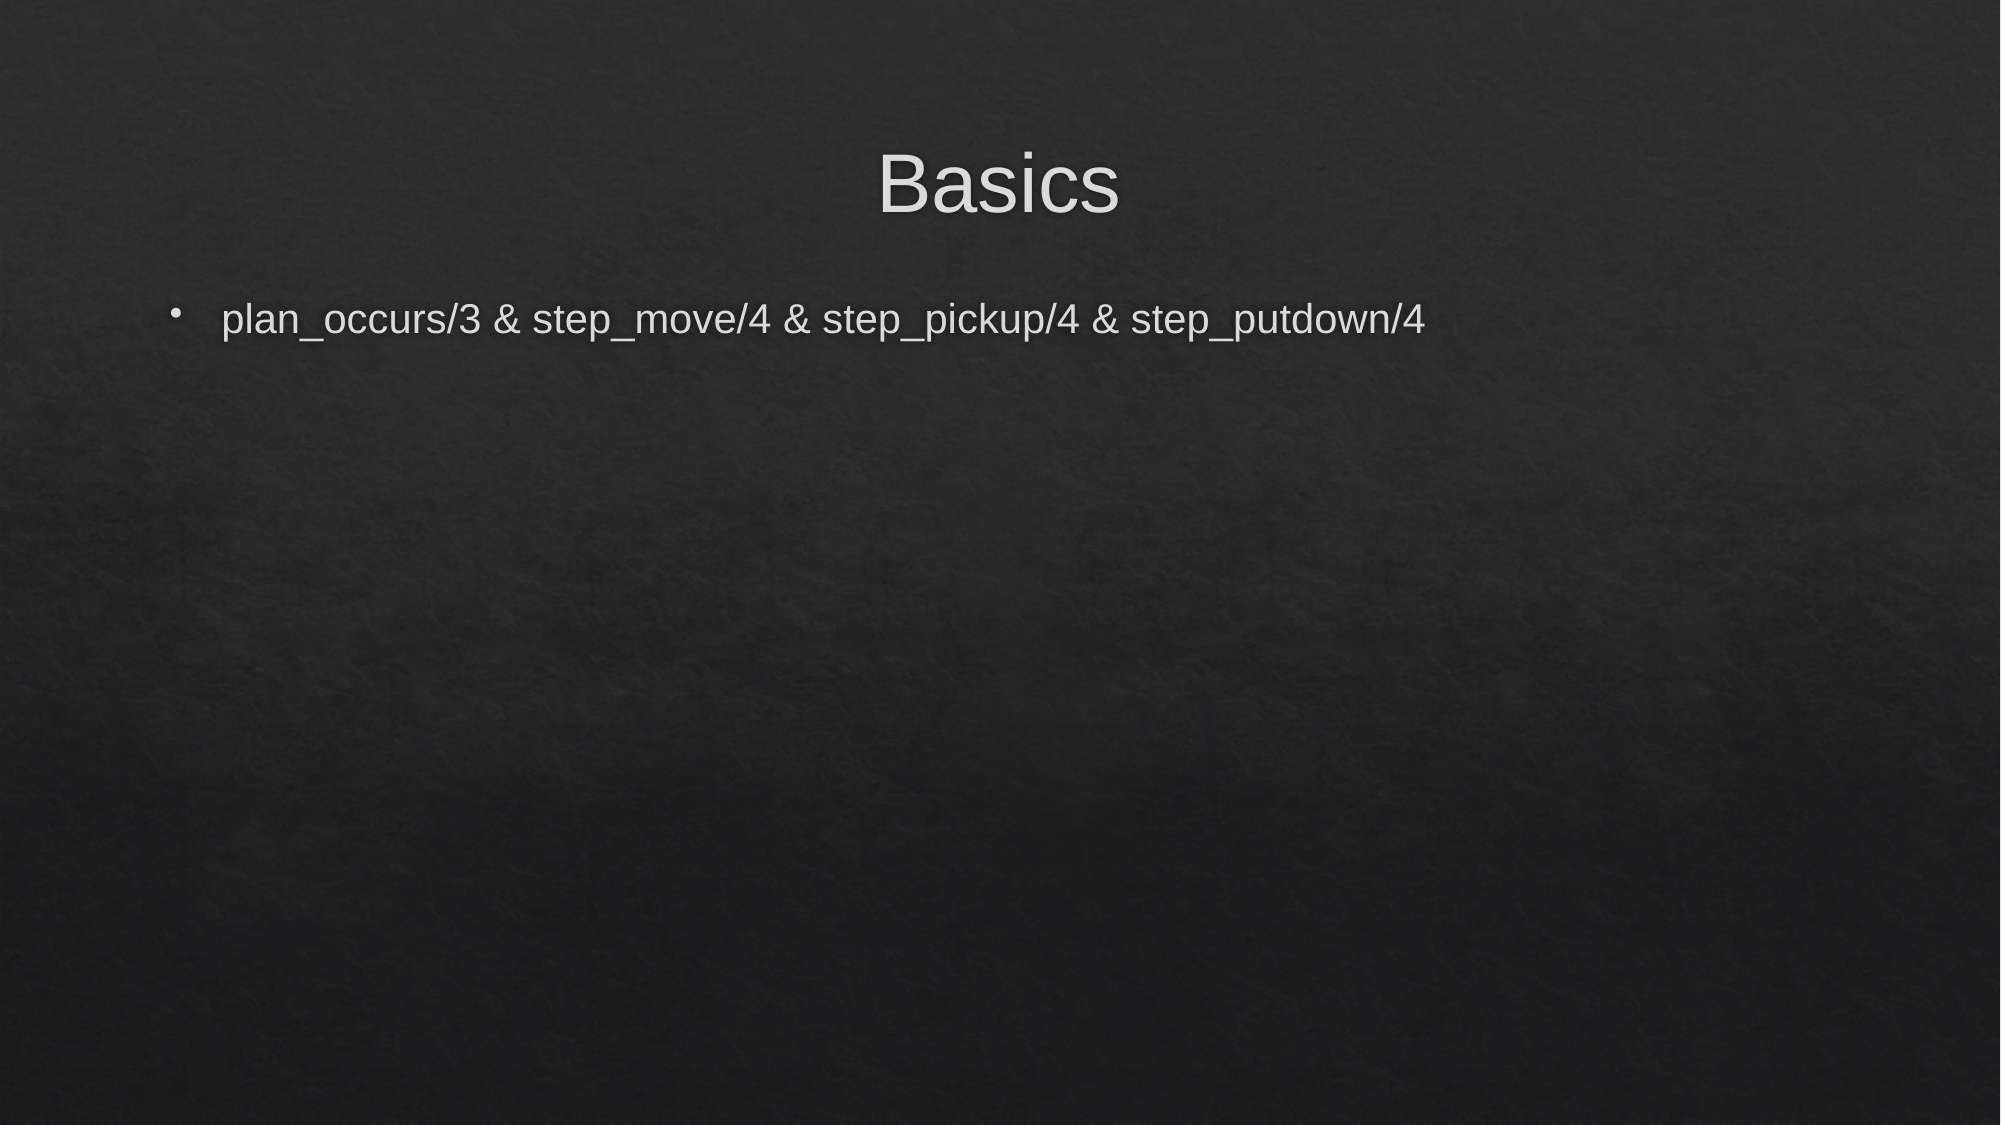

# Basics
plan_occurs/3 & step_move/4 & step_pickup/4 & step_putdown/4